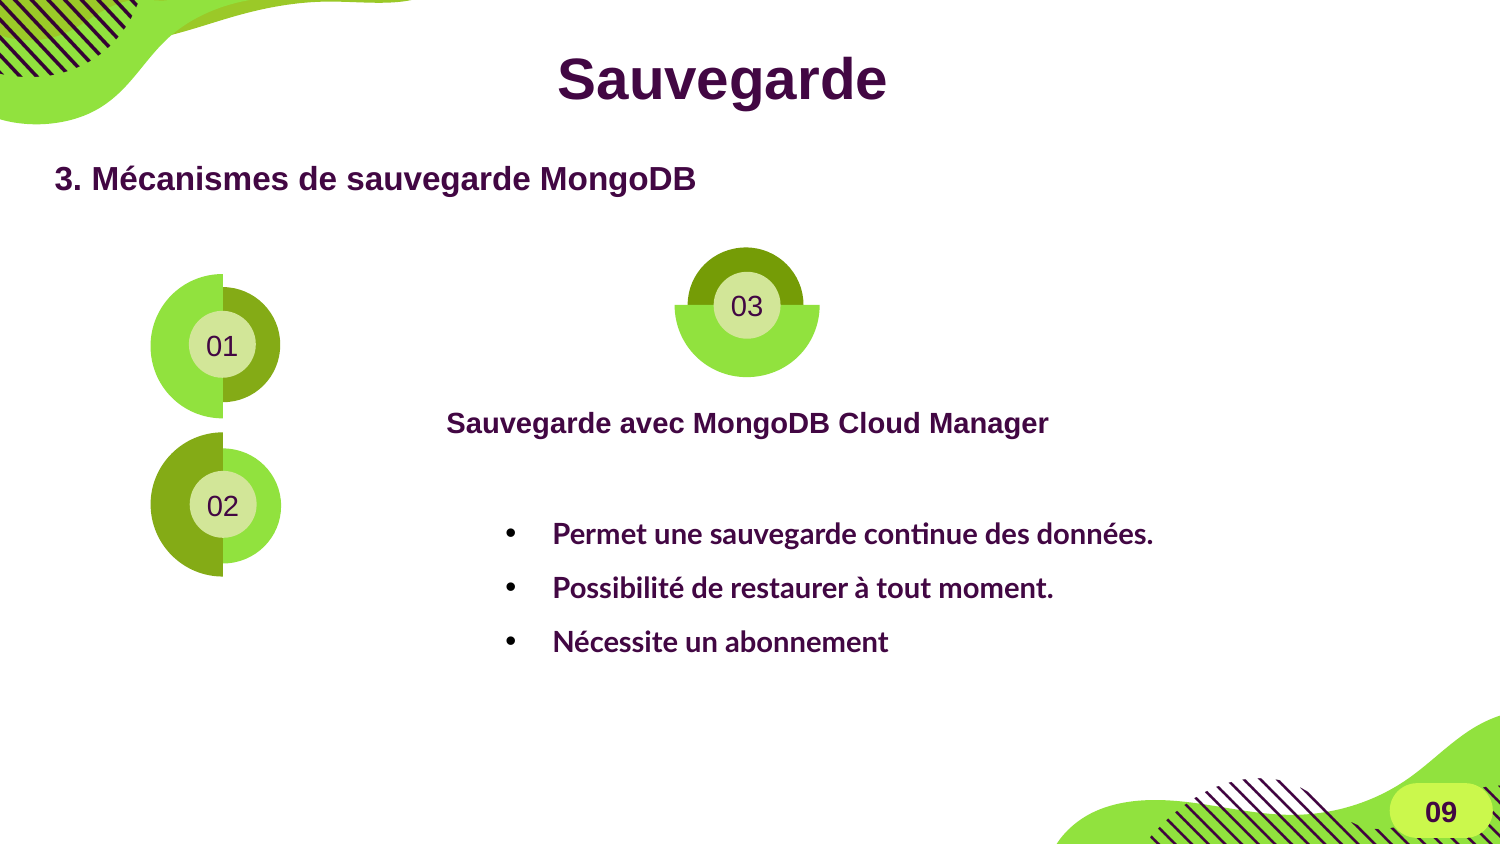

# Sauvegarde
3. Mécanismes de sauvegarde MongoDB

03

01
Sauvegarde avec MongoDB Cloud Manager

02

Permet une sauvegarde continue des données.
Possibilité de restaurer à tout moment.
Nécessite un abonnement
| mongoexport --collection=<coll> <options> <connection-string> |
| --- |
| mongodump --db <nom\_de\_la\_base\_de\_données> --out <répertoire\_de\_sauvegarde> |
| --- |
| mongoexport --collection=myCollection --db=myDB --out=export.json --type=json --uri="mongodb://localhost:27017" |
| --- |
09